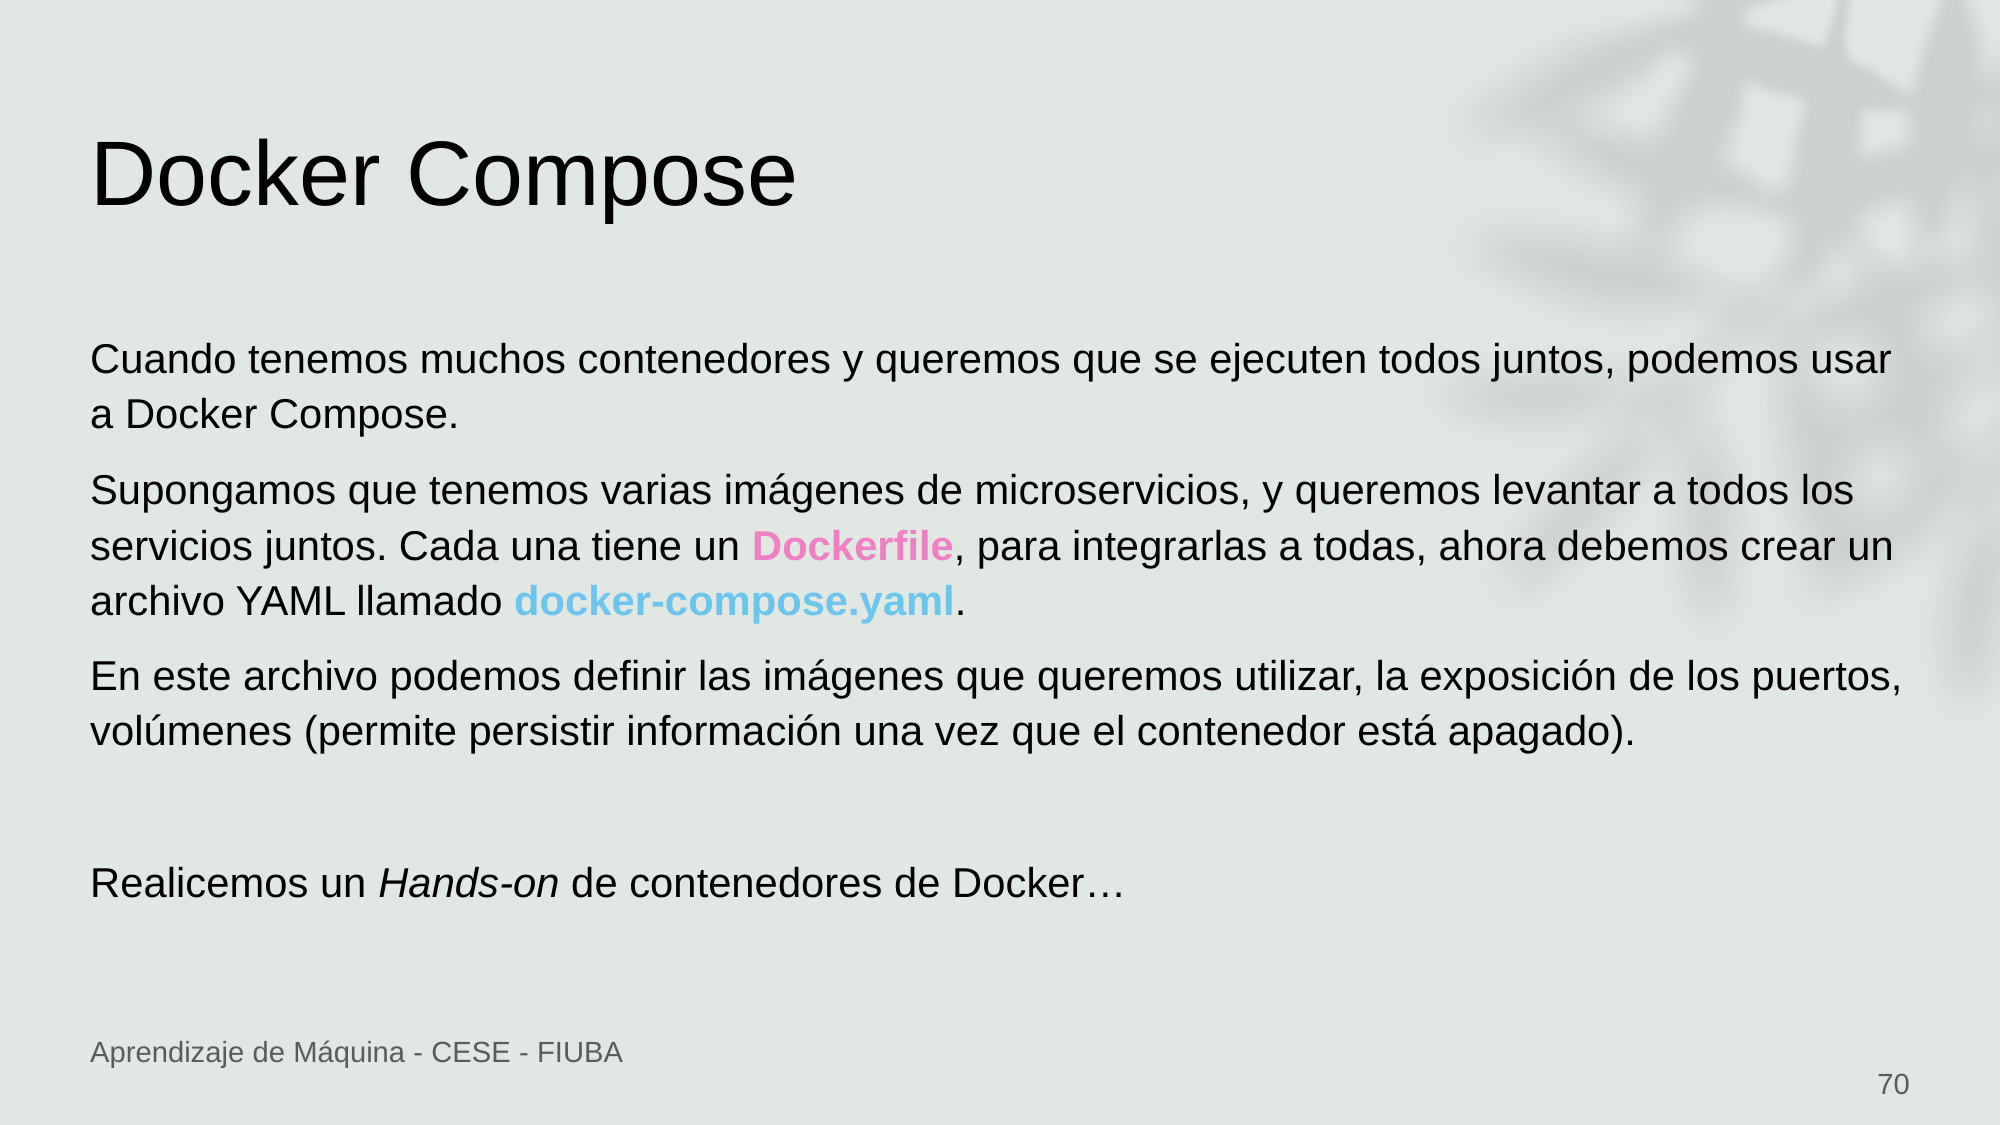

# Docker Compose
Cuando tenemos muchos contenedores y queremos que se ejecuten todos juntos, podemos usar a Docker Compose.
Supongamos que tenemos varias imágenes de microservicios, y queremos levantar a todos los servicios juntos. Cada una tiene un Dockerfile, para integrarlas a todas, ahora debemos crear un archivo YAML llamado docker-compose.yaml.
En este archivo podemos definir las imágenes que queremos utilizar, la exposición de los puertos, volúmenes (permite persistir información una vez que el contenedor está apagado).

Realicemos un Hands-on de contenedores de Docker…

Aprendizaje de Máquina - CESE - FIUBA
70